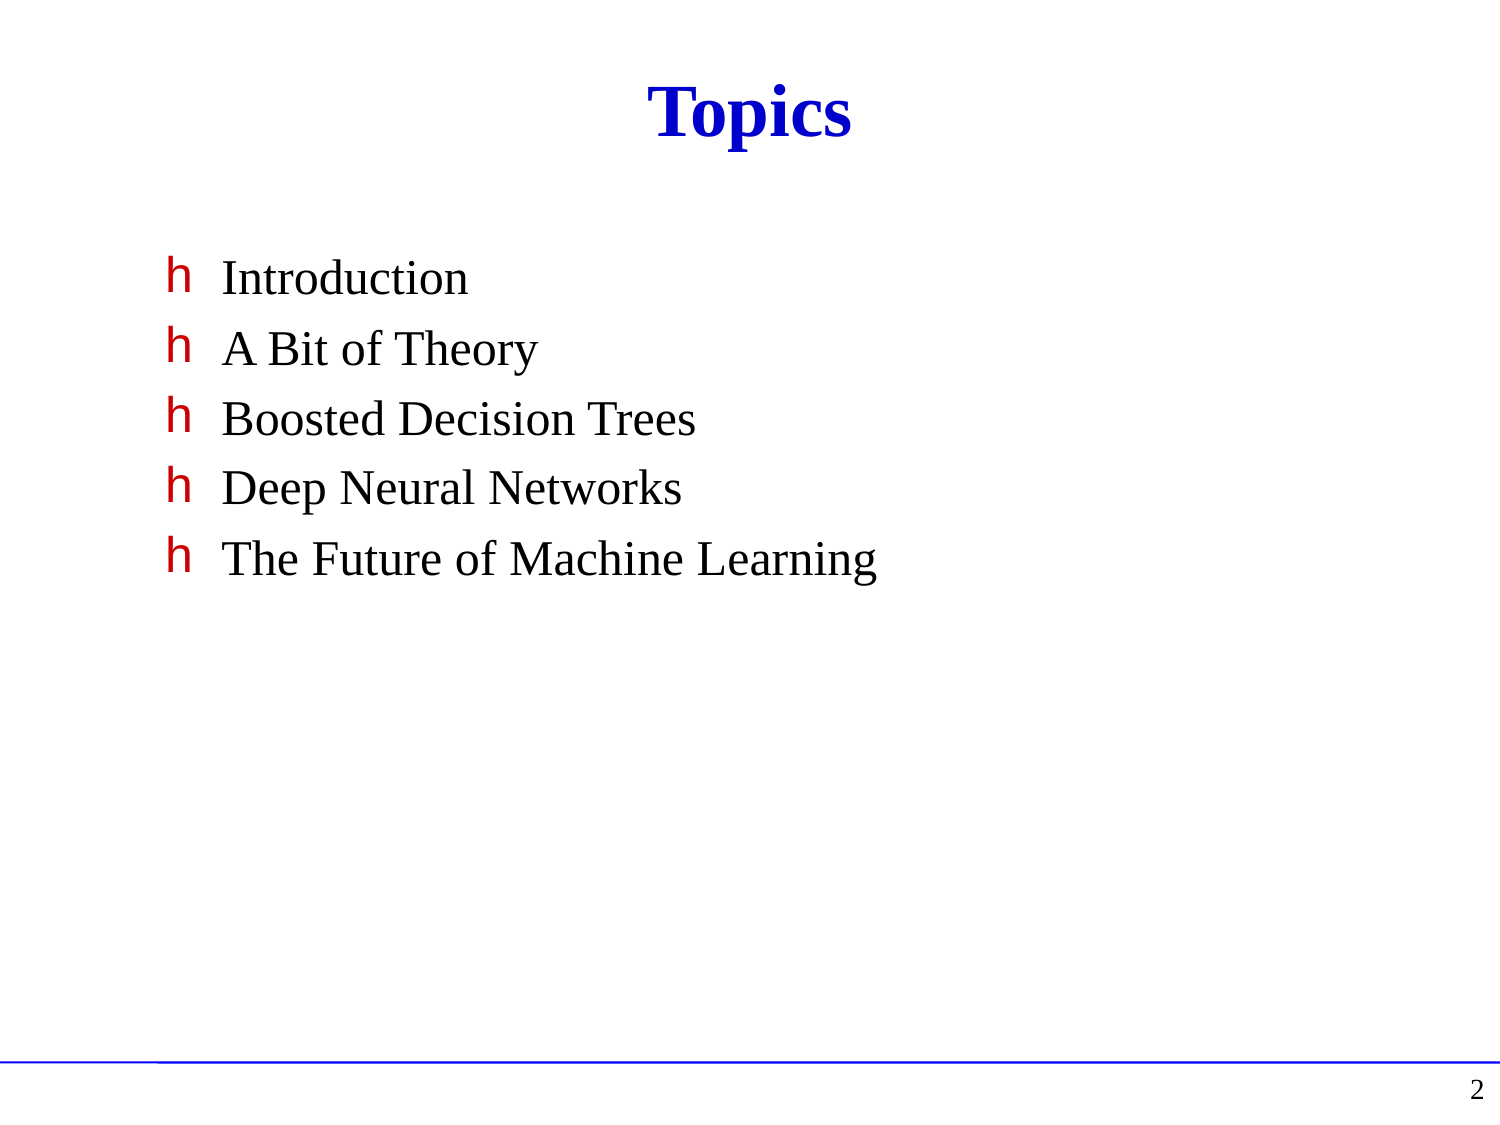

# Topics
Introduction
A Bit of Theory
Boosted Decision Trees
Deep Neural Networks
The Future of Machine Learning
2